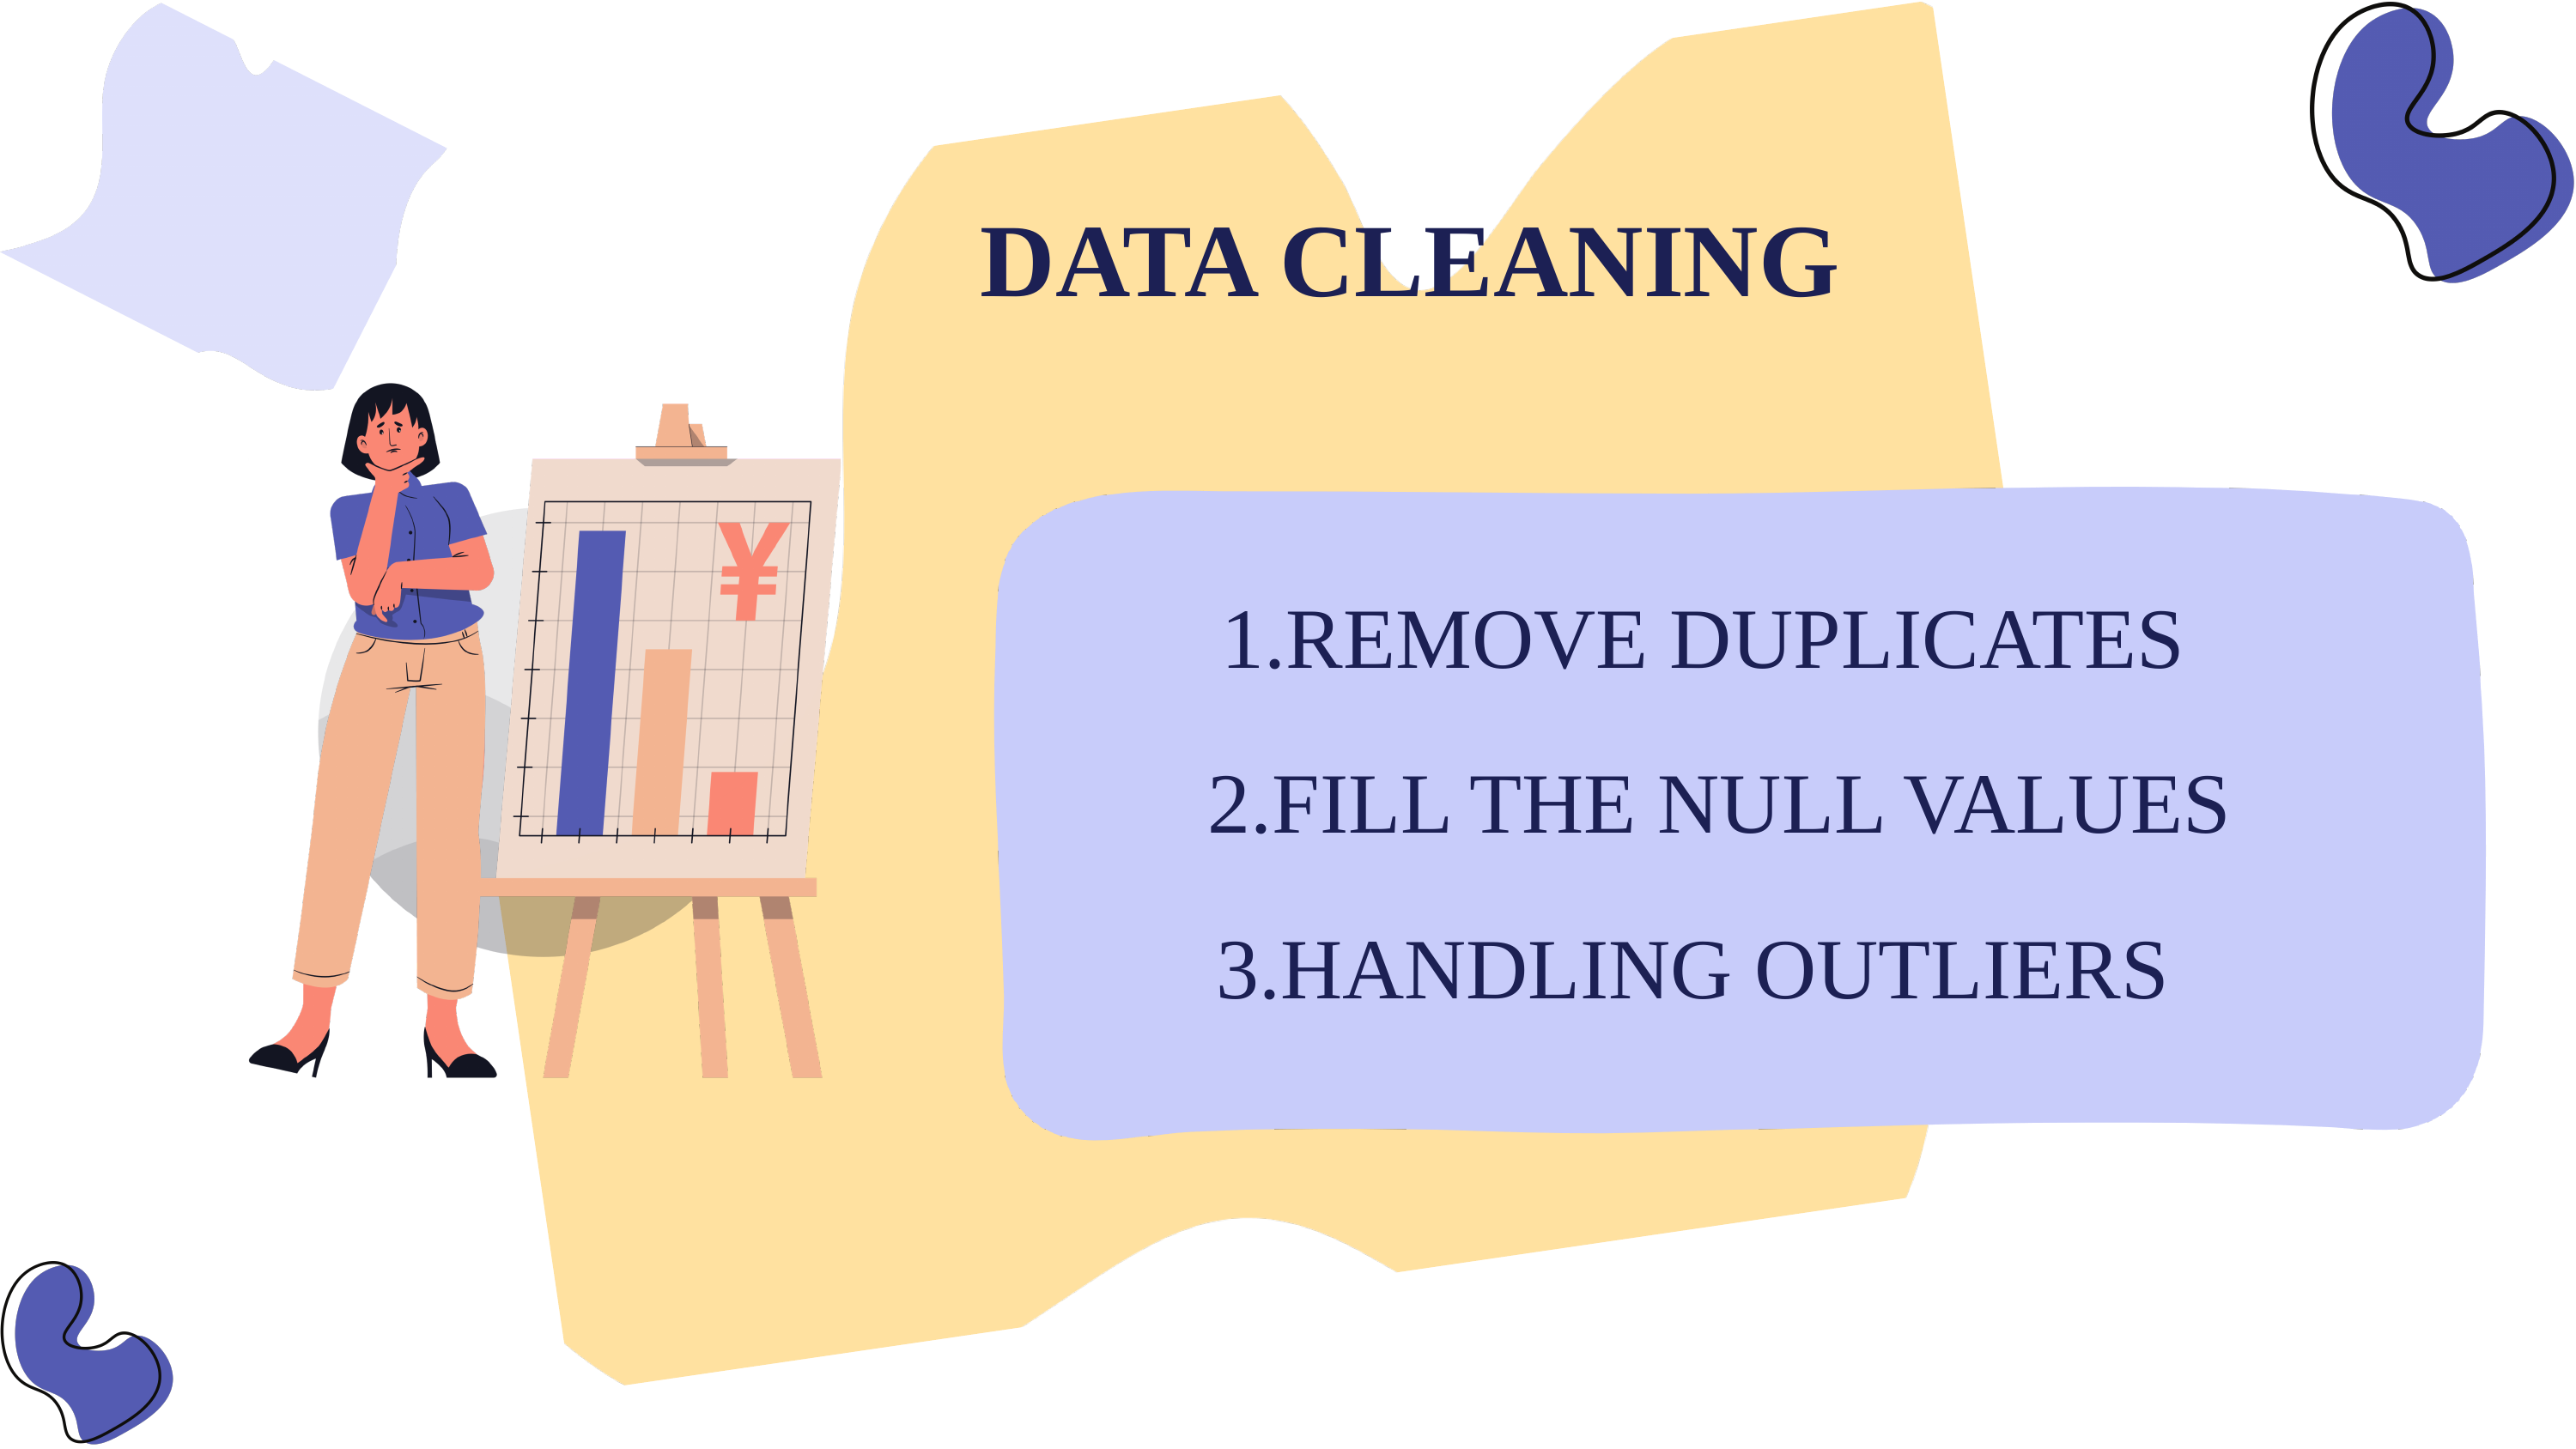

DATA CLEANING

1.REMOVE DUPLICATES
2.FILL THE NULL VALUES
3.HANDLING OUTLIERS